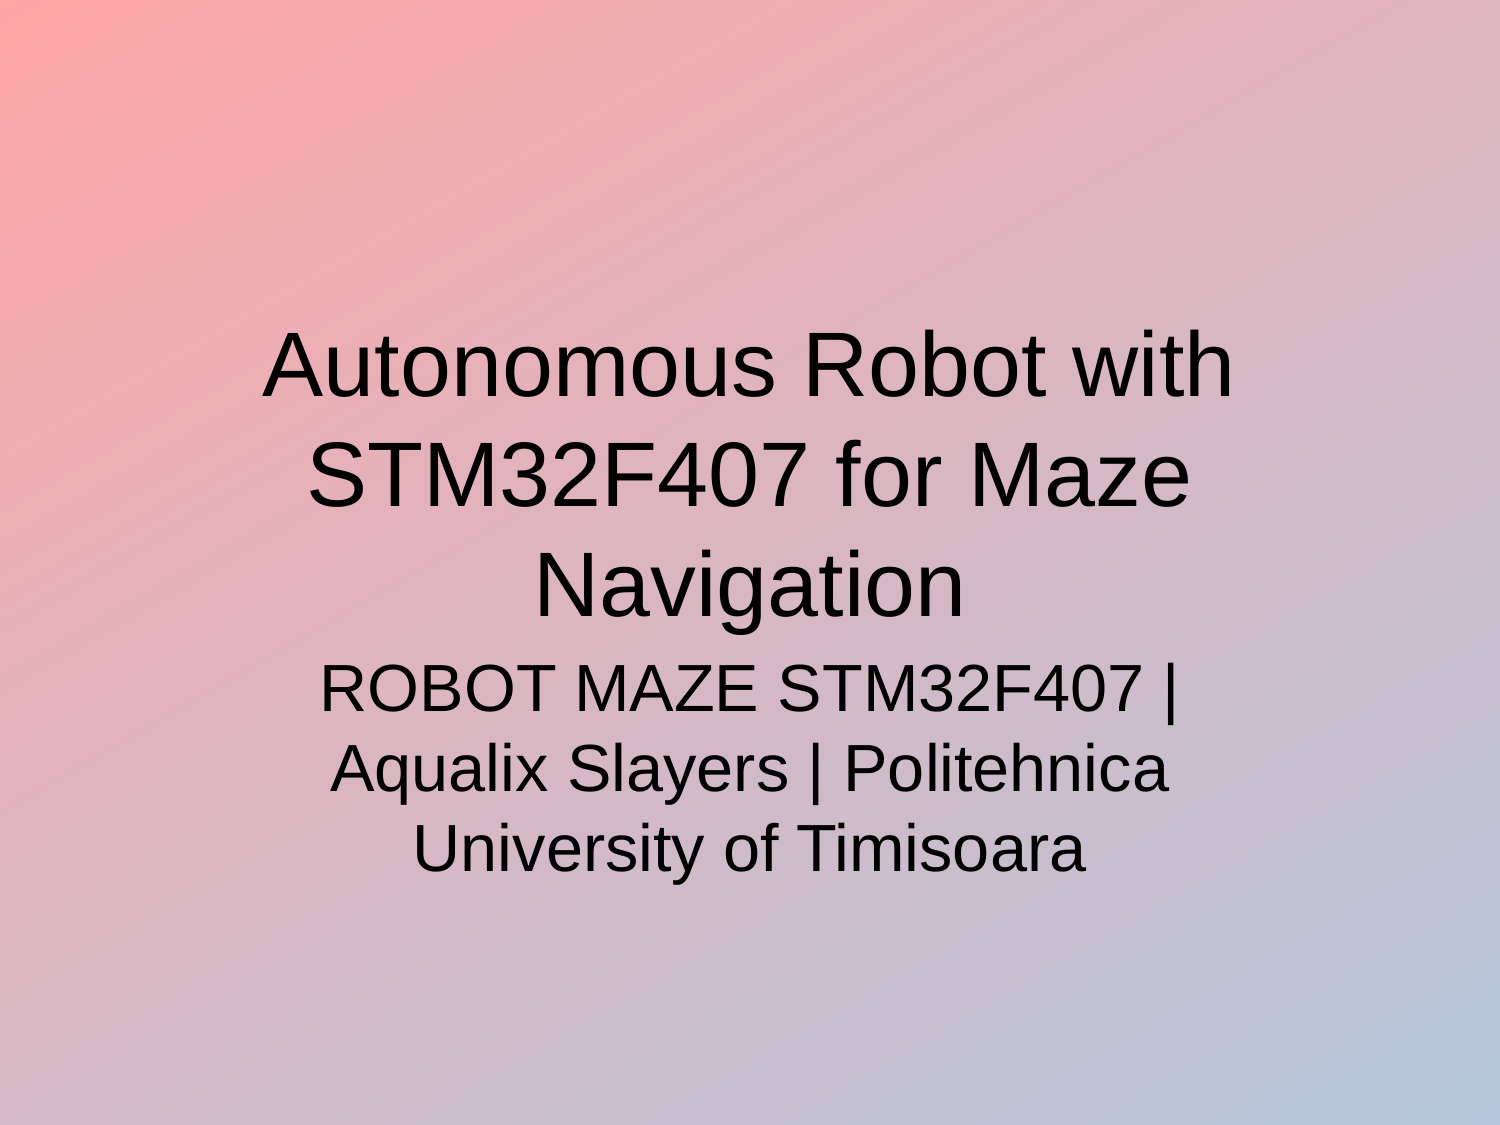

# Autonomous Robot with STM32F407 for Maze Navigation
ROBOT MAZE STM32F407 | Aqualix Slayers | Politehnica University of Timisoara